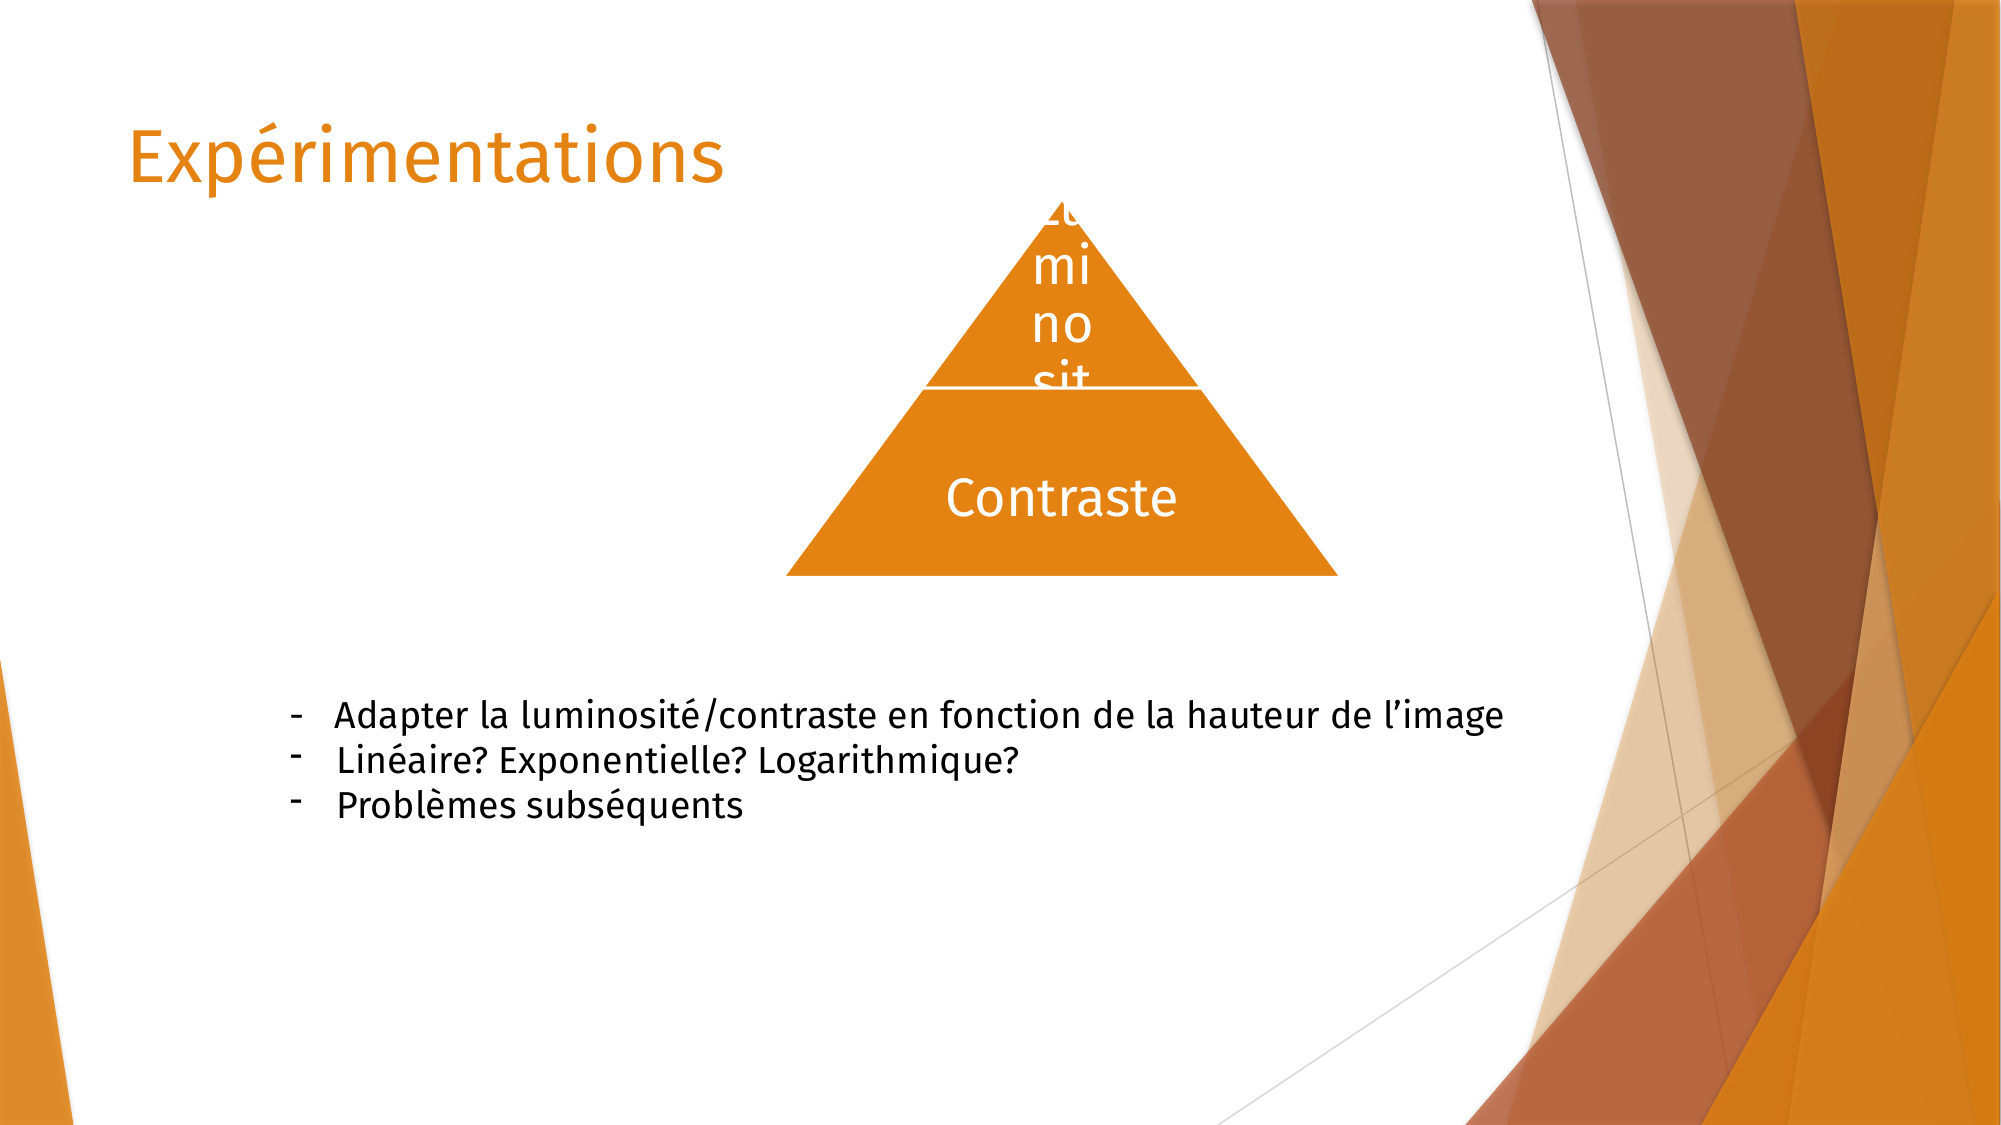

# Expérimentations
Luminosité
Contraste
-   Adapter la luminosité/contraste en fonction de la hauteur de l’image
Linéaire? Exponentielle? Logarithmique?
Problèmes subséquents